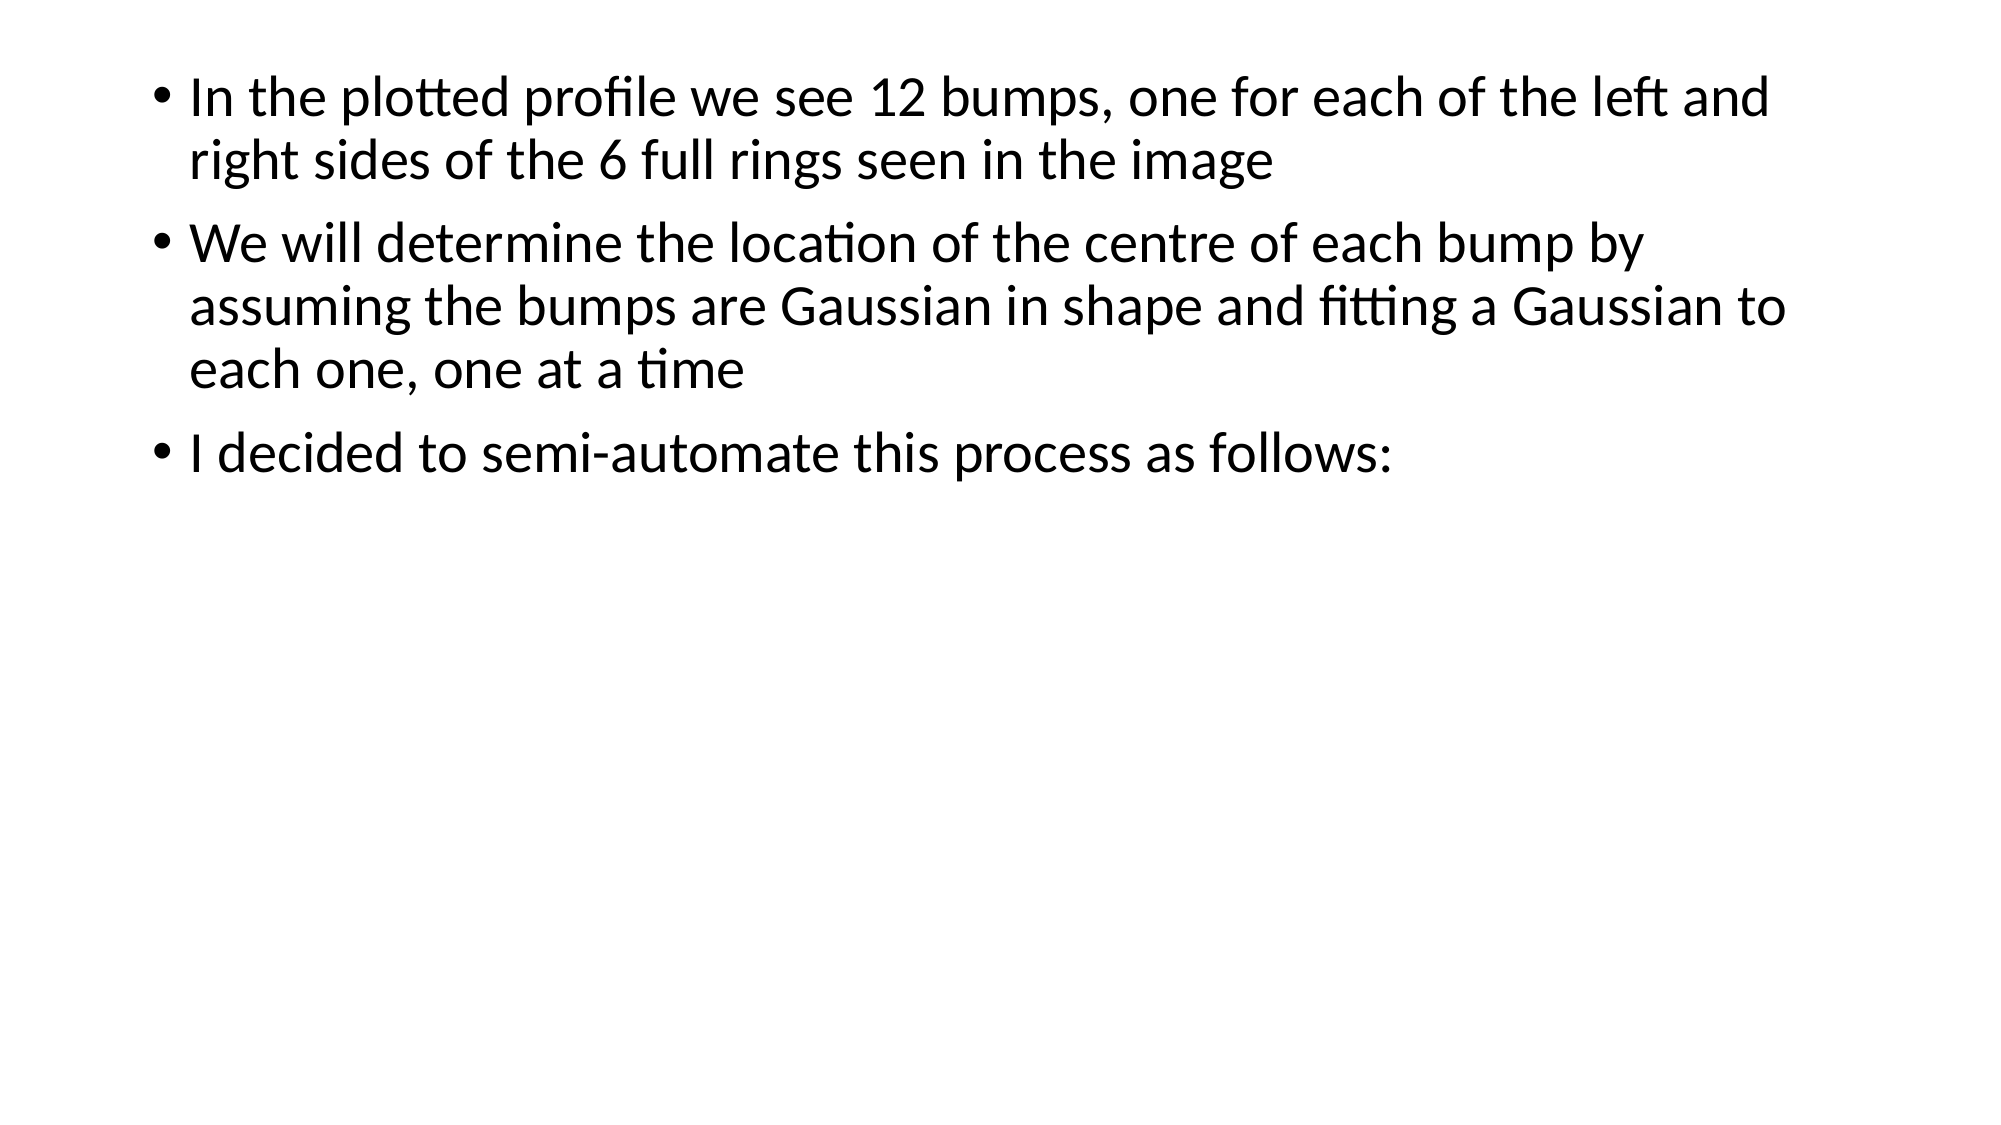

In the plotted profile we see 12 bumps, one for each of the left and right sides of the 6 full rings seen in the image
We will determine the location of the centre of each bump by assuming the bumps are Gaussian in shape and fitting a Gaussian to each one, one at a time
I decided to semi-automate this process as follows: